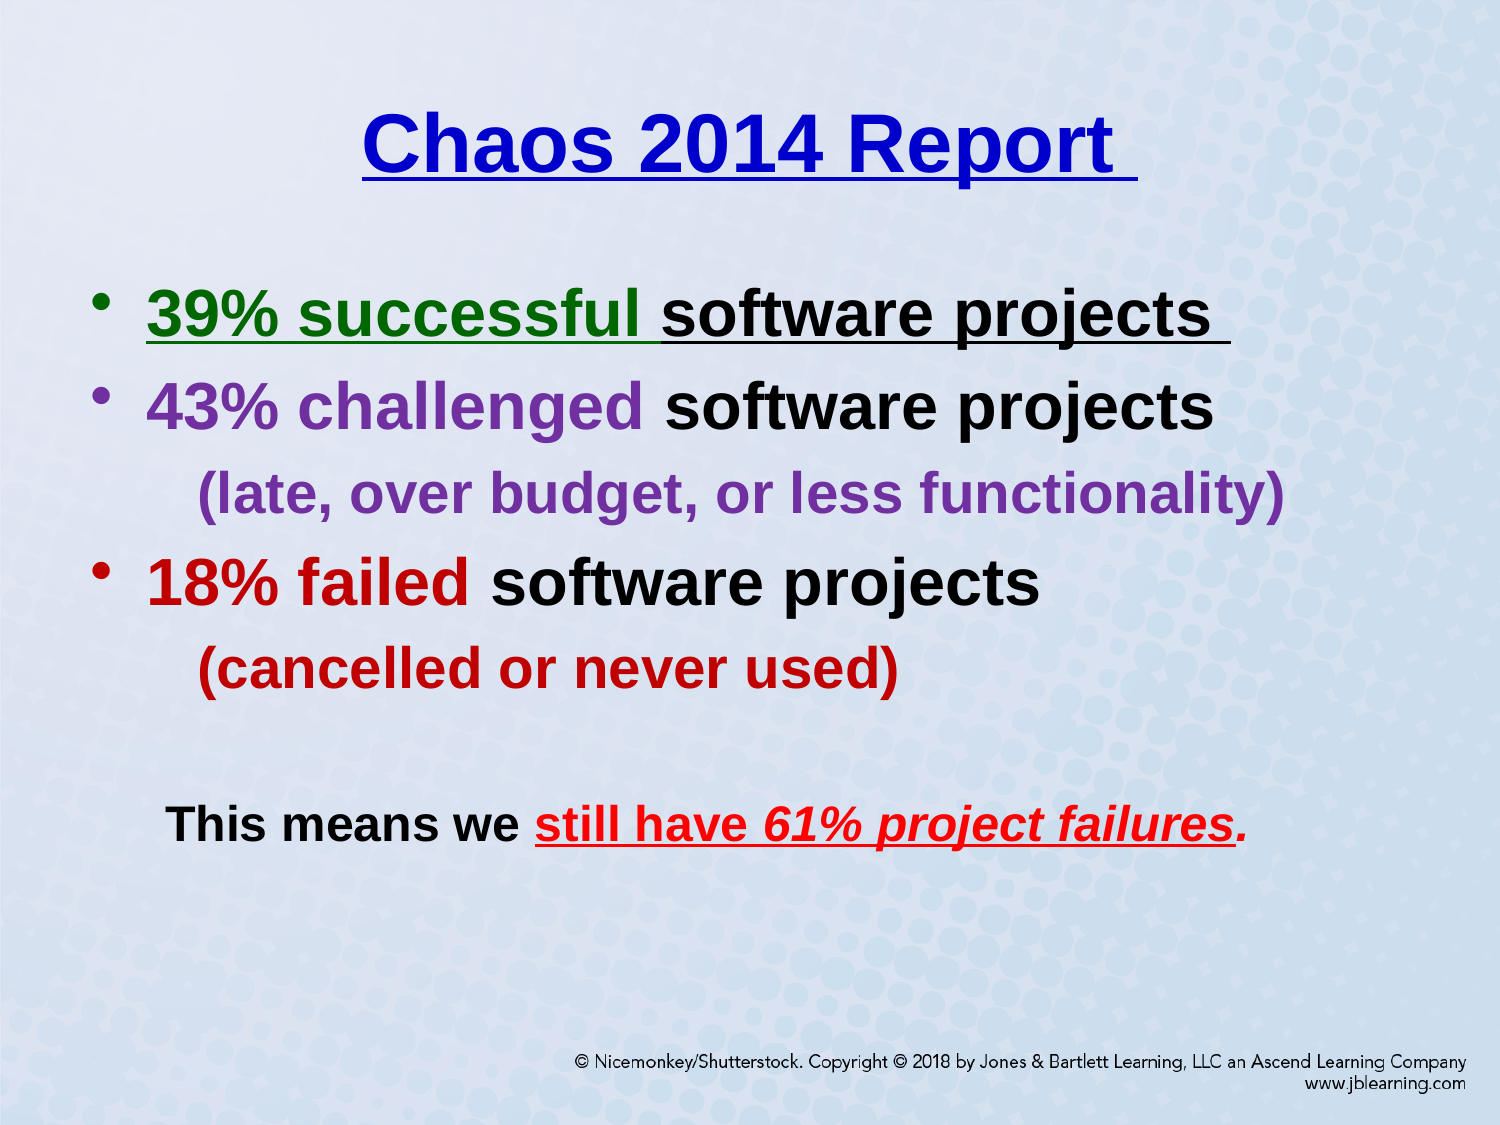

# Chaos 2014 Report
39% successful software projects
43% challenged software projects
  (late, over budget, or less functionality)
18% failed software projects
  (cancelled or never used)

This means we still have 61% project failures.